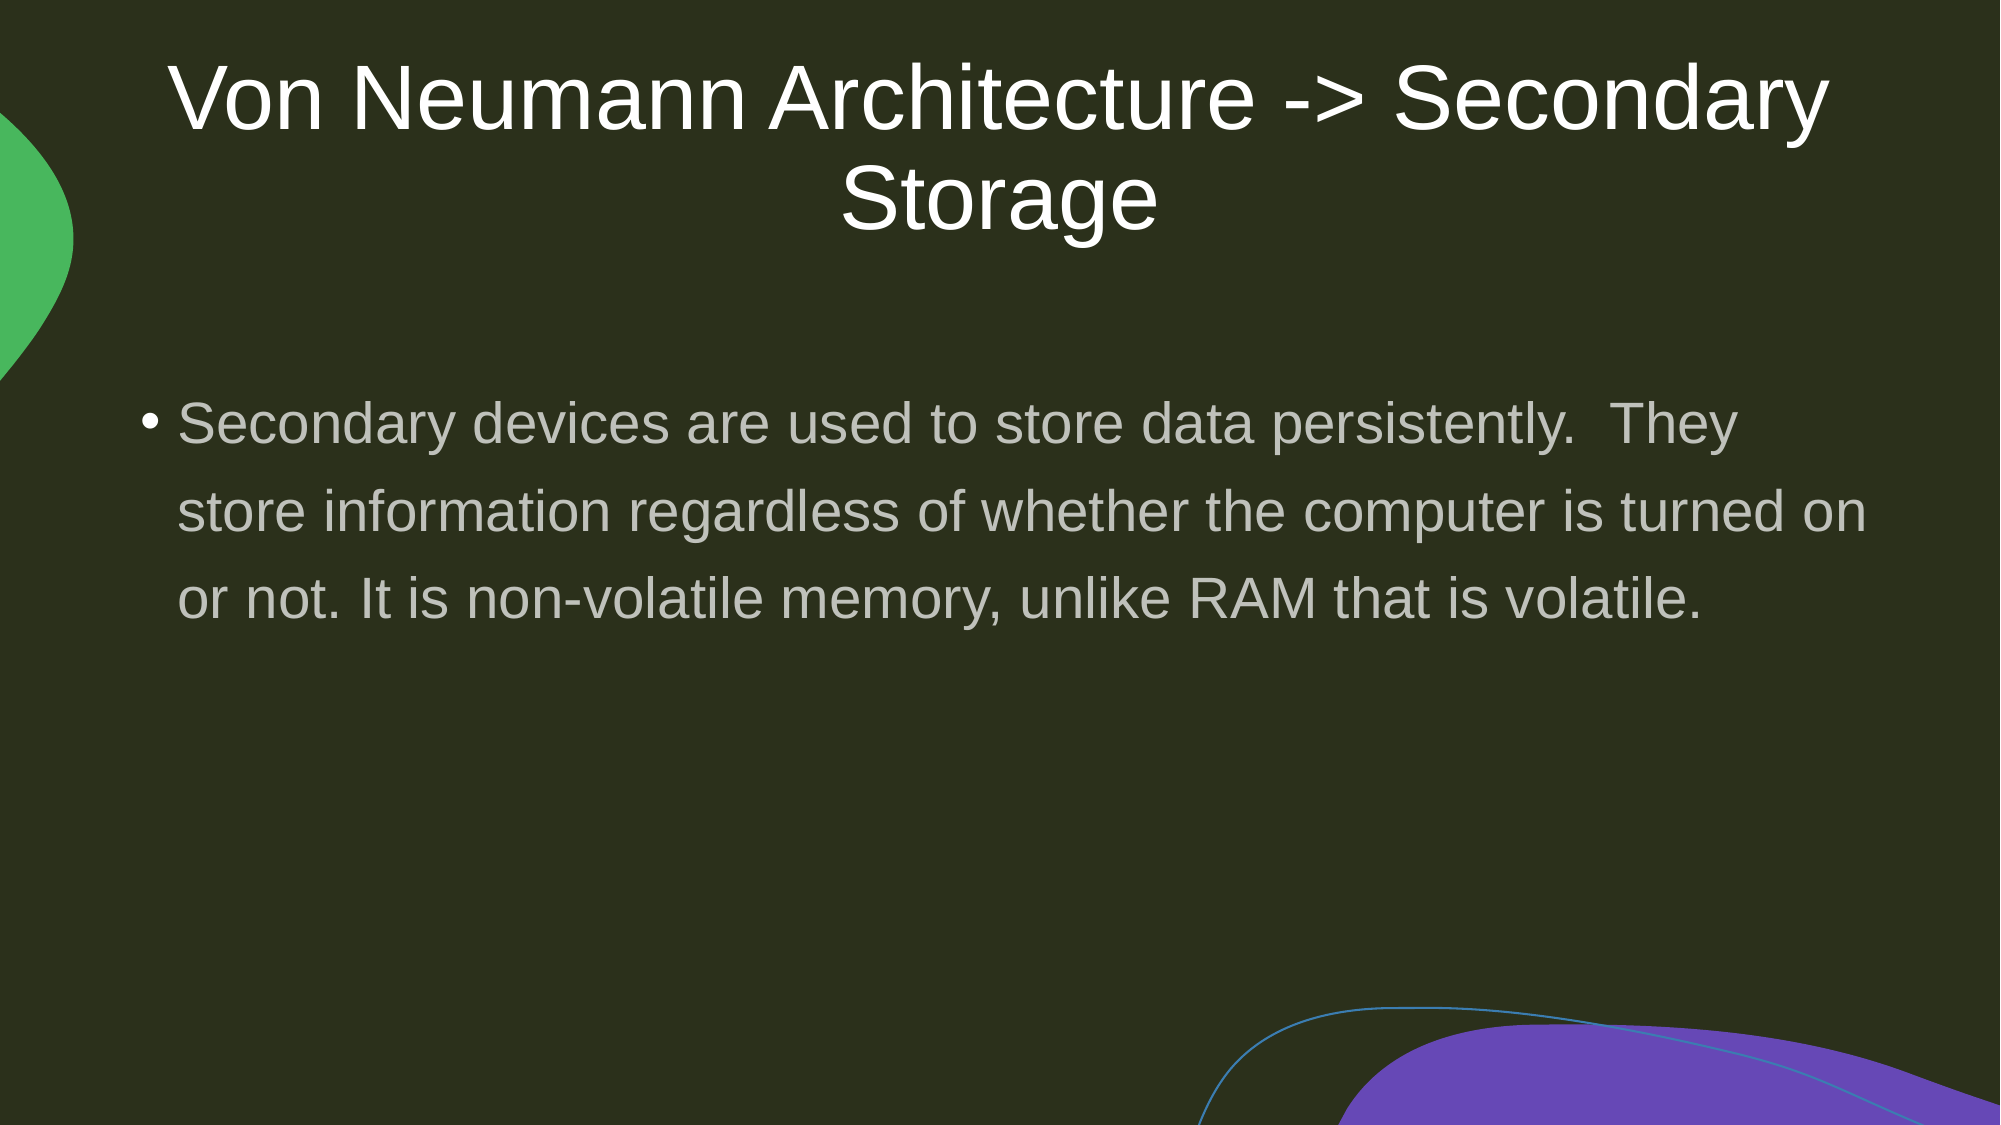

# Von Neumann Architecture -> Secondary Storage
Secondary devices are used to store data persistently.  They store information regardless of whether the computer is turned on or not. It is non-volatile memory, unlike RAM that is volatile.